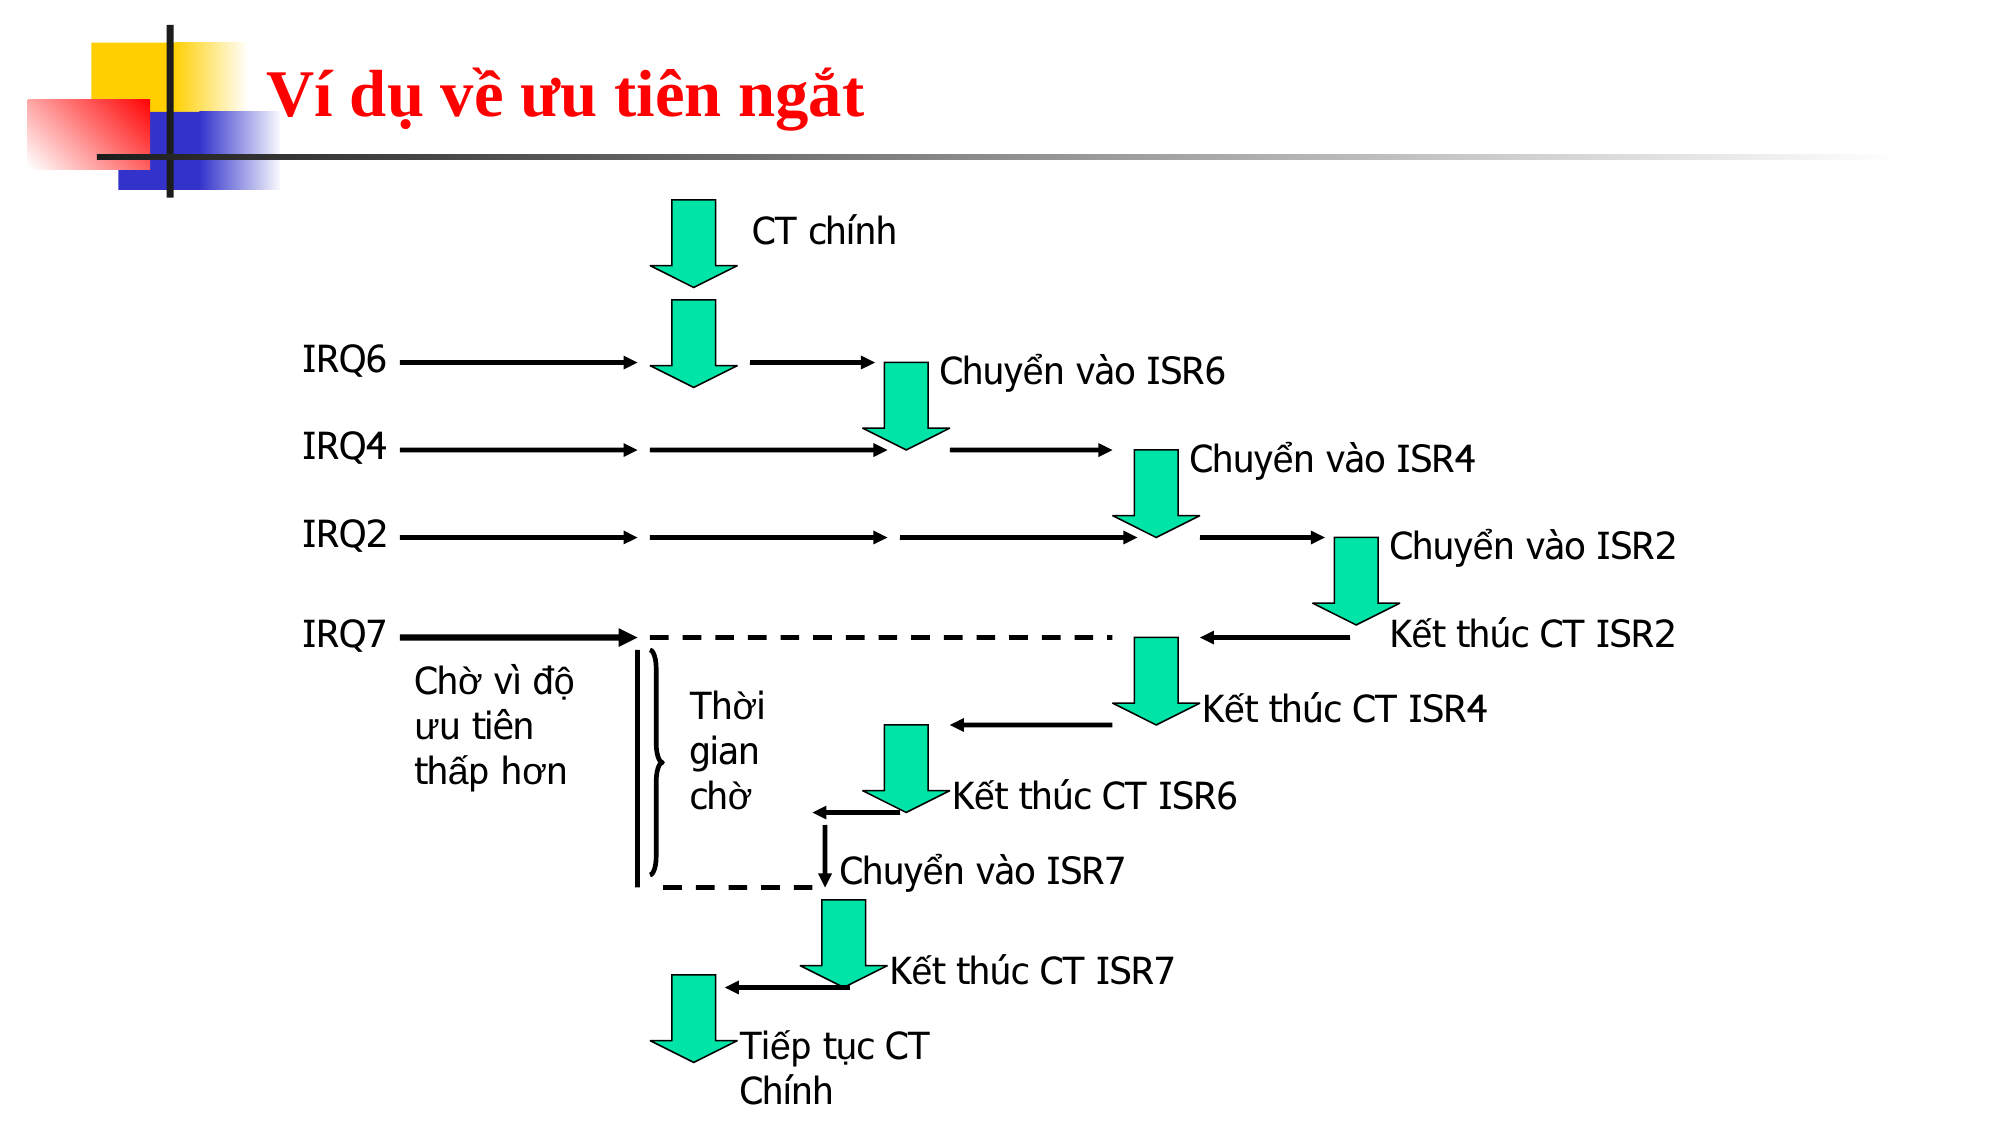

# Ví dụ về ưu tiên ngắt

CT chính

IRQ6
Chuyển vào ISR6

IRQ4
Chuyển vào ISR4

IRQ2
Chuyển vào ISR2

IRQ7
Kết thúc CT ISR2

Chờ vì độ ưu tiên thấp hơn

Thời gian chờ
Kết thúc CT ISR4

Kết thúc CT ISR6

Chuyển vào ISR7

Kết thúc CT ISR7

Tiếp tục CT Chính